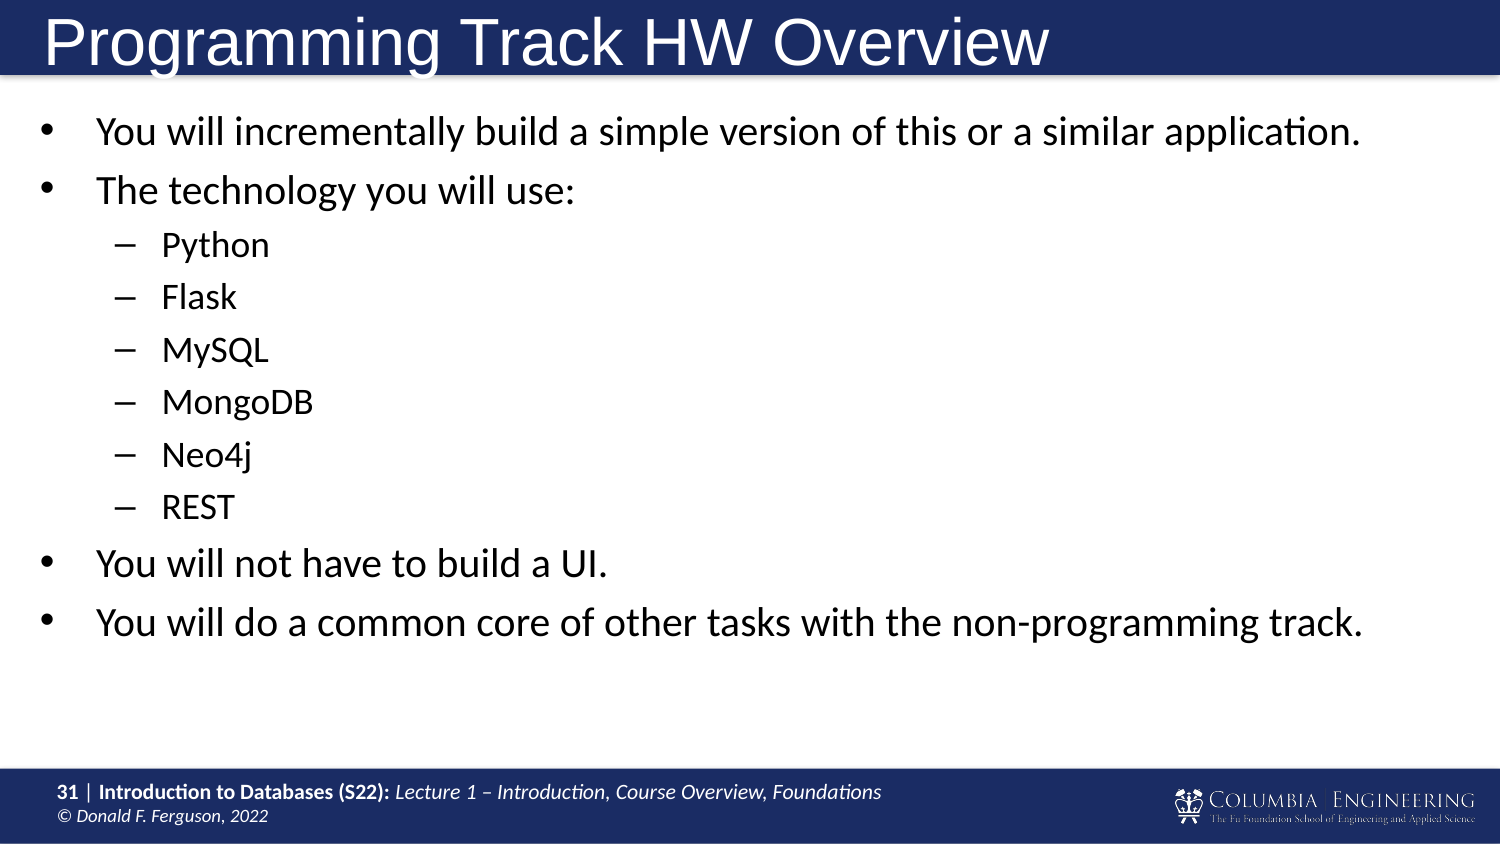

# Programming Track HW Overview
You will incrementally build a simple version of this or a similar application.
The technology you will use:
Python
Flask
MySQL
MongoDB
Neo4j
REST
You will not have to build a UI.
You will do a common core of other tasks with the non-programming track.